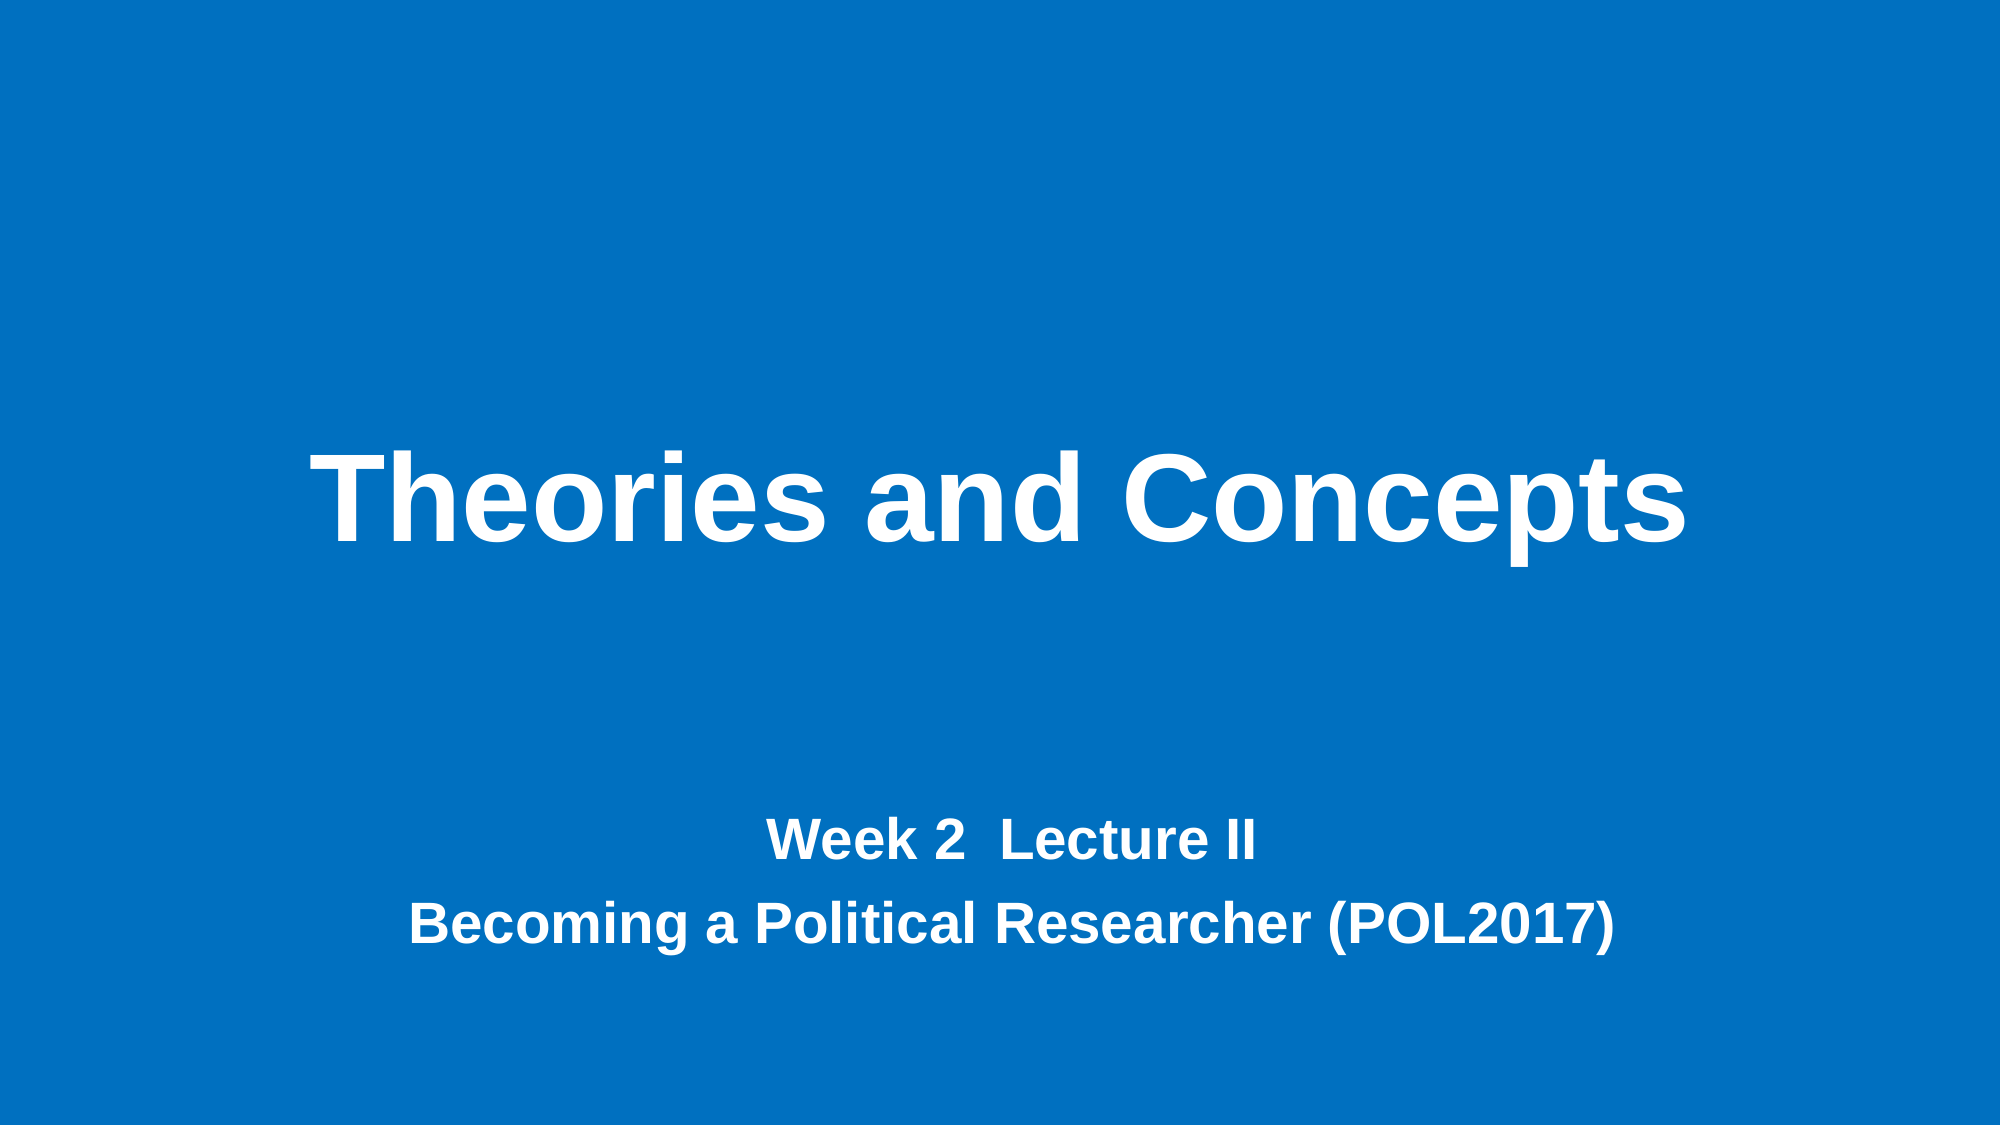

# Theories and Concepts
Week 2  Lecture II
Becoming a Political Researcher (POL2017)